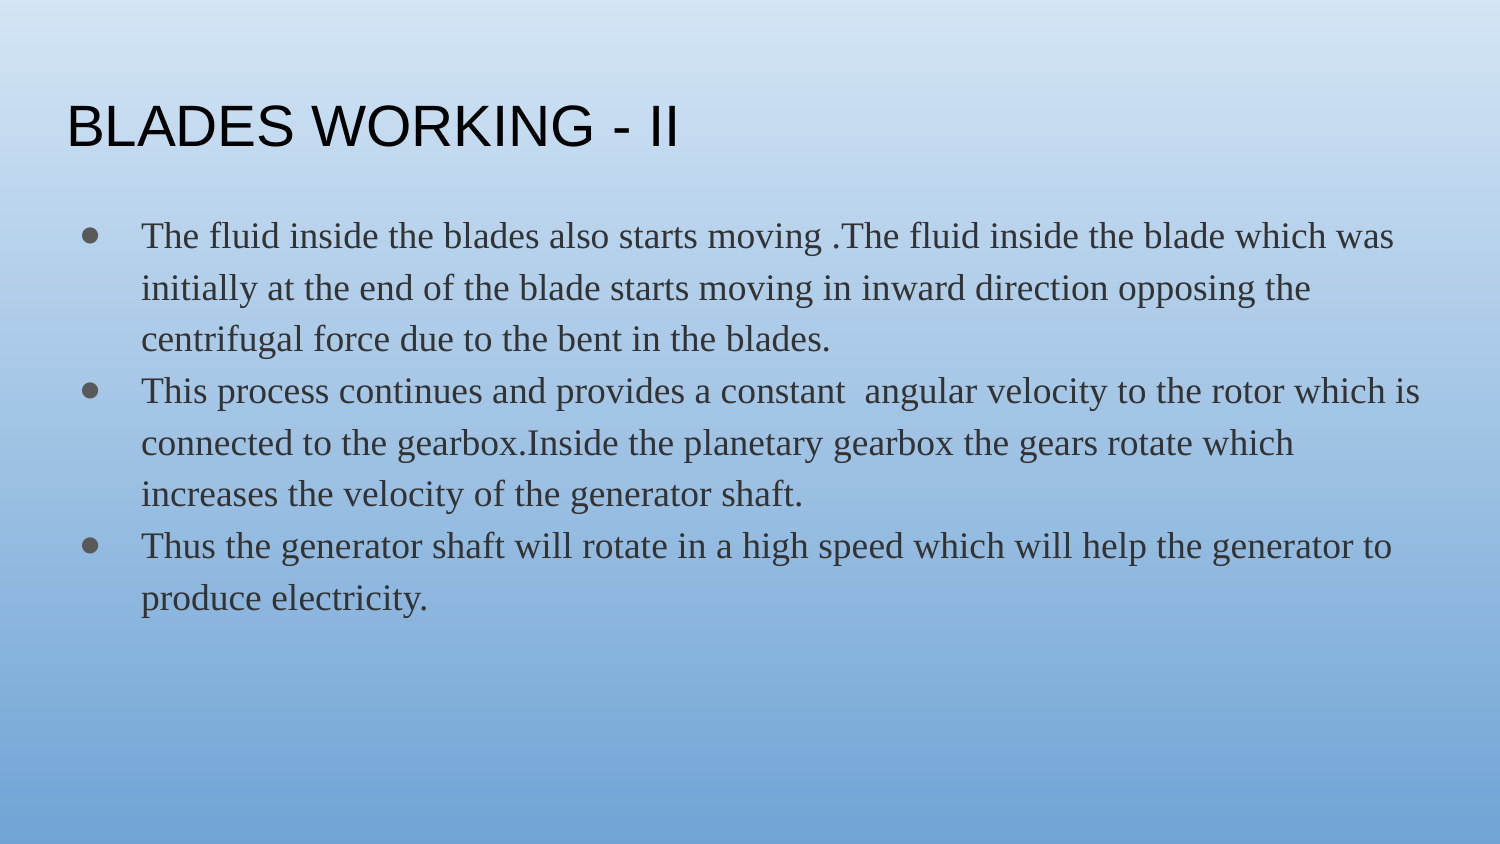

# BLADES WORKING - II
The fluid inside the blades also starts moving .The fluid inside the blade which was initially at the end of the blade starts moving in inward direction opposing the centrifugal force due to the bent in the blades.
This process continues and provides a constant  angular velocity to the rotor which is connected to the gearbox.Inside the planetary gearbox the gears rotate which increases the velocity of the generator shaft.
Thus the generator shaft will rotate in a high speed which will help the generator to produce electricity.